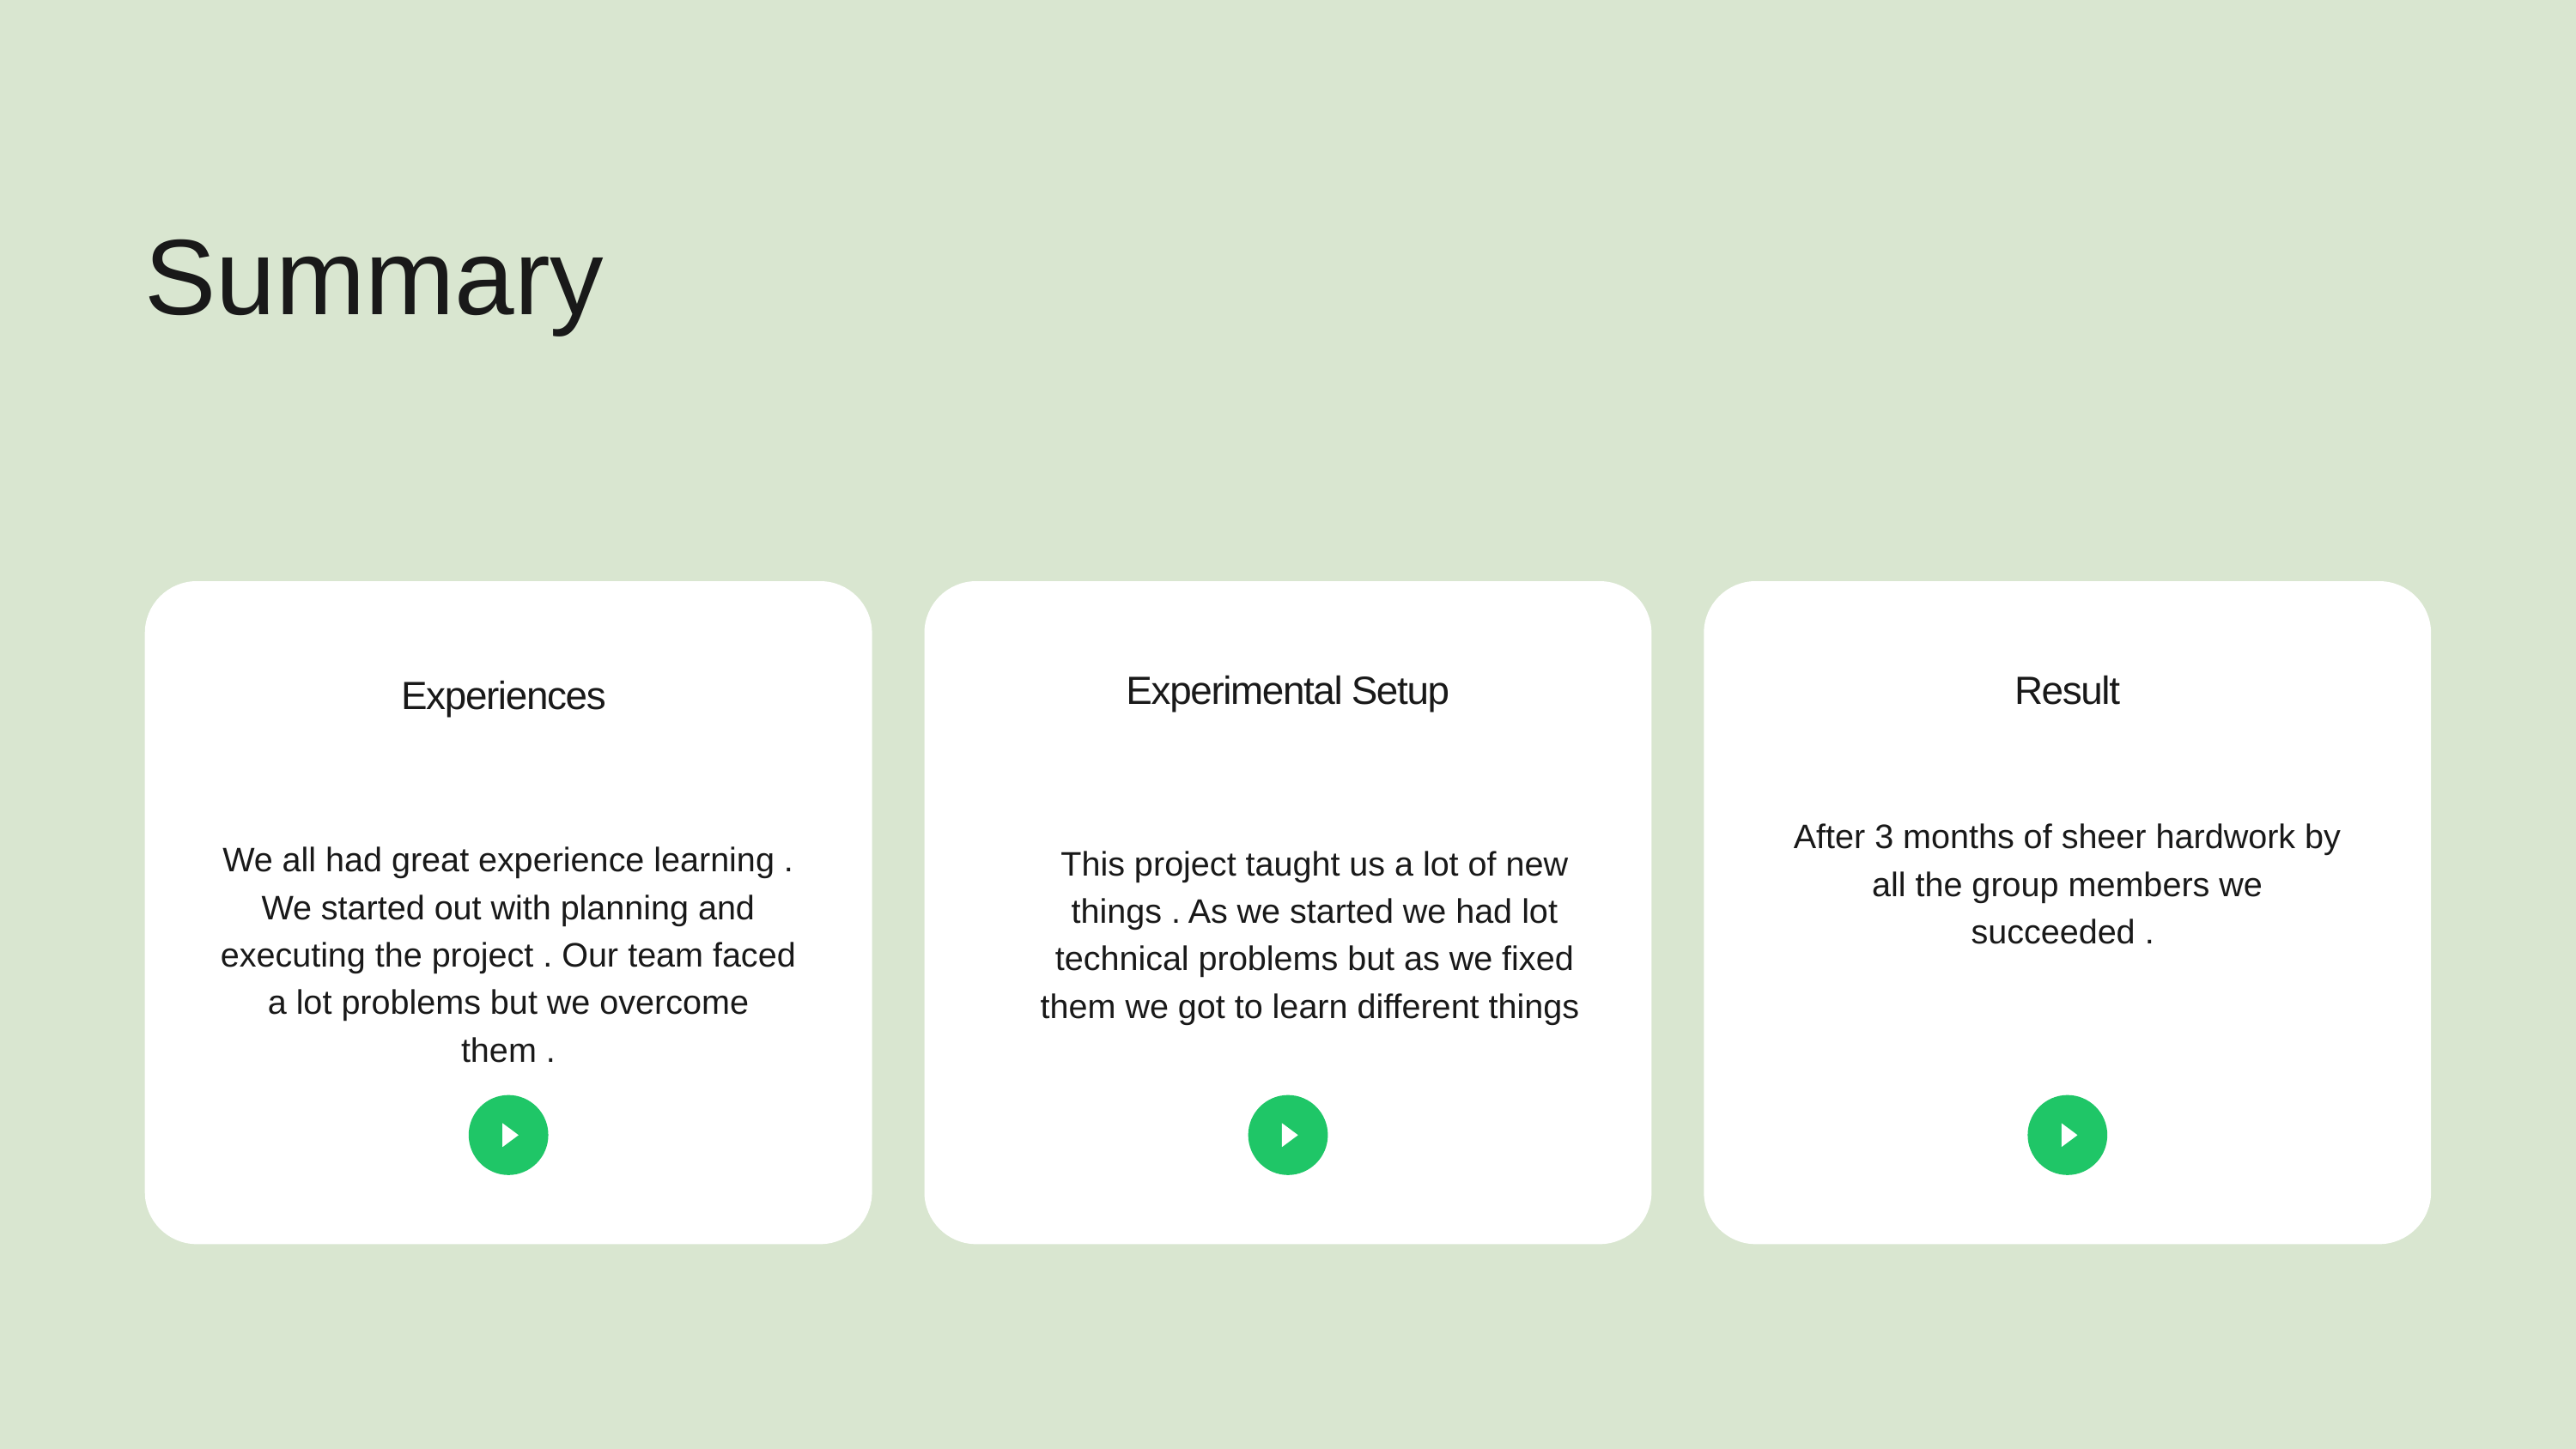

Summary

Experimental Setup
Result
Experiences
After 3 months of sheer hardwork by all the group members we succeeded .
We all had great experience learning . We started out with planning and executing the project . Our team faced a lot problems but we overcome them .
This project taught us a lot of new things . As we started we had lot technical problems but as we fixed them we got to learn different things